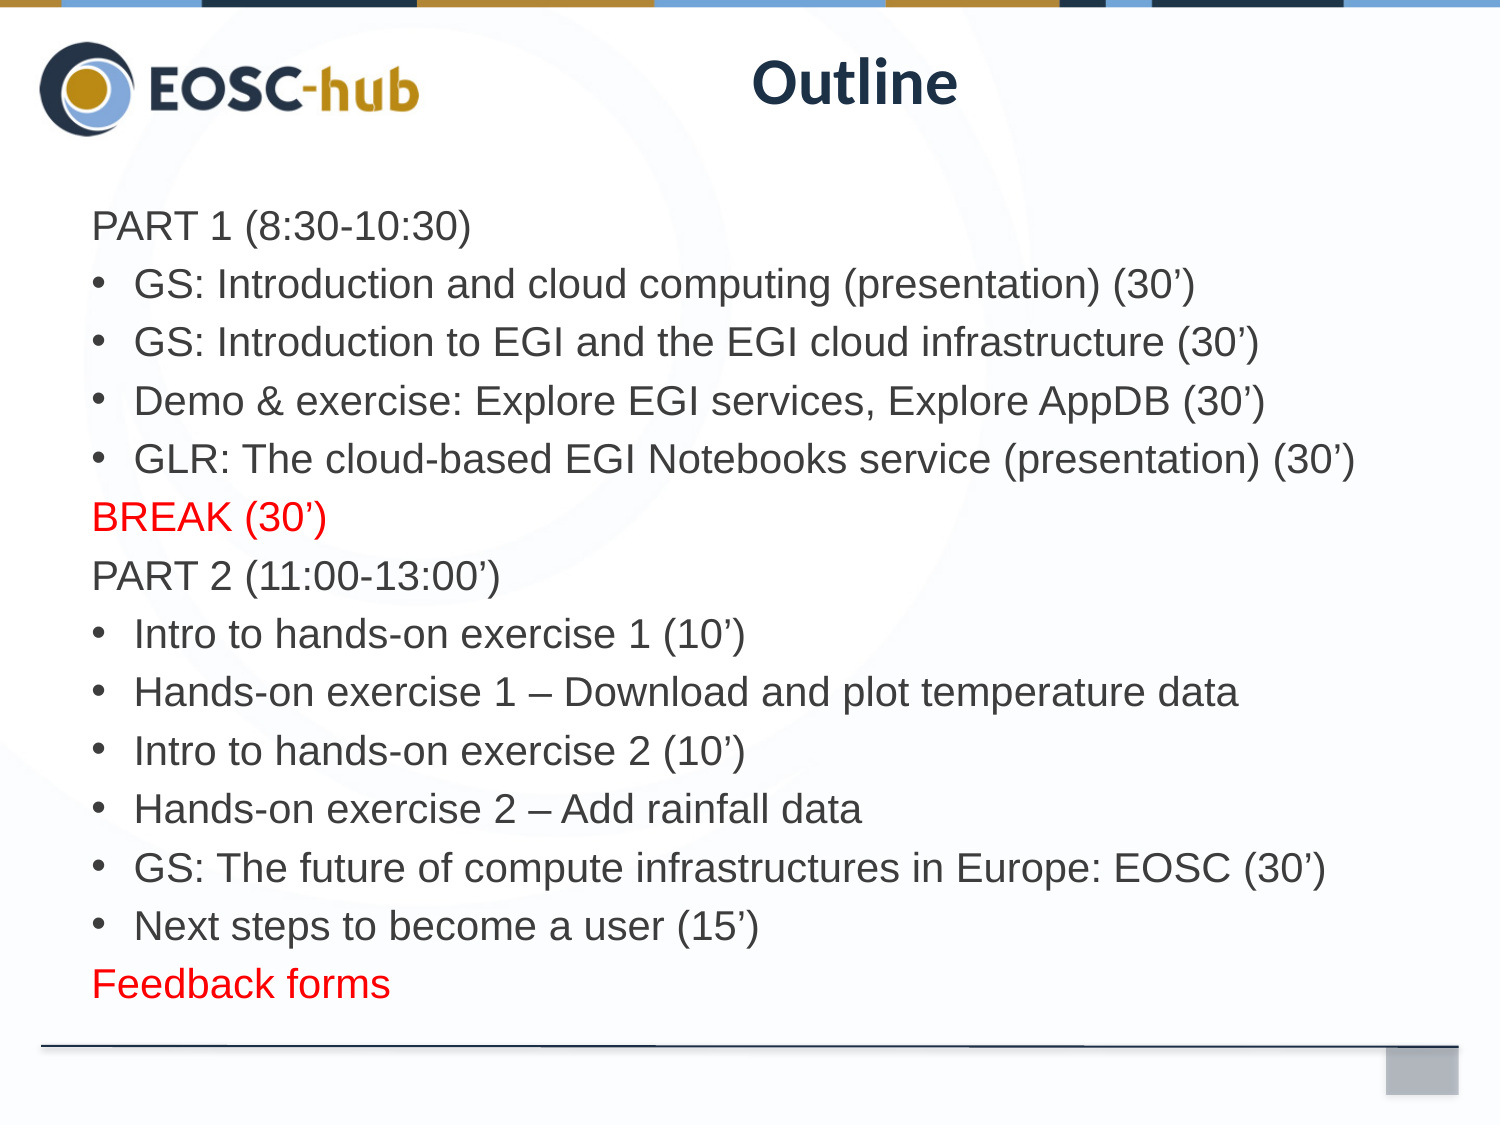

# Outline
PART 1 (8:30-10:30)
GS: Introduction and cloud computing (presentation) (30’)
GS: Introduction to EGI and the EGI cloud infrastructure (30’)
Demo & exercise: Explore EGI services, Explore AppDB (30’)
GLR: The cloud-based EGI Notebooks service (presentation) (30’)
BREAK (30’)
PART 2 (11:00-13:00’)
Intro to hands-on exercise 1 (10’)
Hands-on exercise 1 – Download and plot temperature data
Intro to hands-on exercise 2 (10’)
Hands-on exercise 2 – Add rainfall data
GS: The future of compute infrastructures in Europe: EOSC (30’)
Next steps to become a user (15’)
Feedback forms